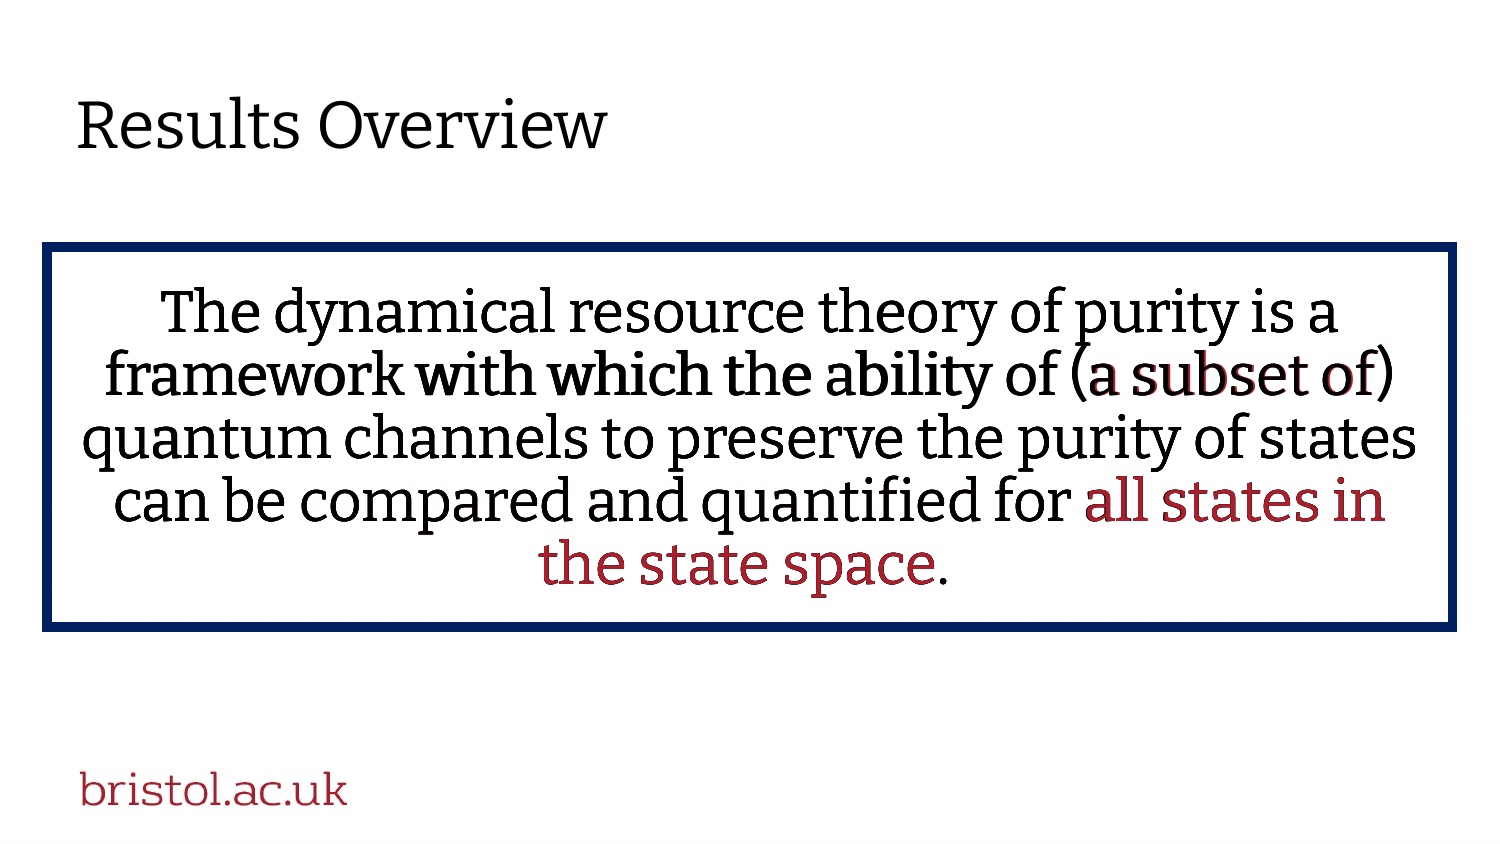

# Results Overview

The dynamical resource theory of purity is a framework with which the ability of (a subset of) quantum channels to preserve the purity of states can be compared and quantified for all states in the state space.
The dynamical resource theory of purity is a framework with which the ability of (a subset of) quantum channels to preserve the purity of states can be compared and quantified for all states in the state space.
The dynamical resource theory of purity is a framework with which the ability of (a subset of) quantum channels to preserve the purity of states can be compared and quantified for all states in the state space.
The dynamical resource theory of purity is a framework with which the ability of (a subset of) quantum channels to preserve the purity of states can be compared and quantified for all states in the state space.